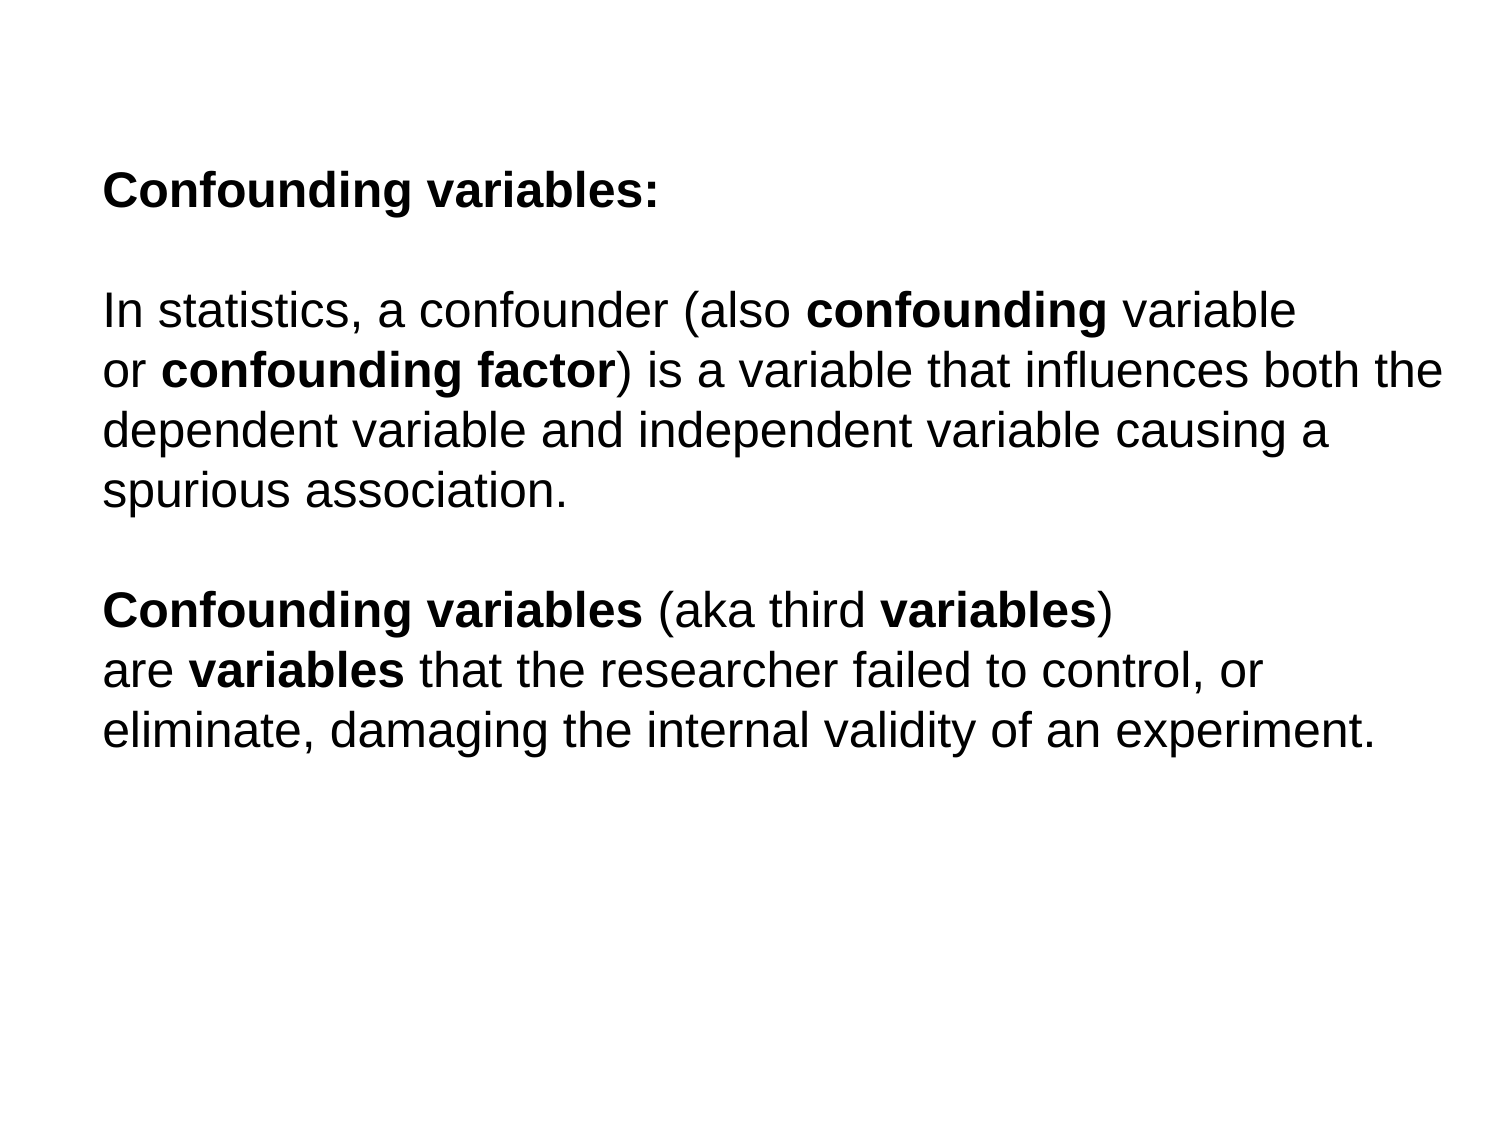

Confounding variables:

In statistics, a confounder (also confounding variable or confounding factor) is a variable that influences both the dependent variable and independent variable causing a spurious association.

Confounding variables (aka third variables) are variables that the researcher failed to control, or eliminate, damaging the internal validity of an experiment.